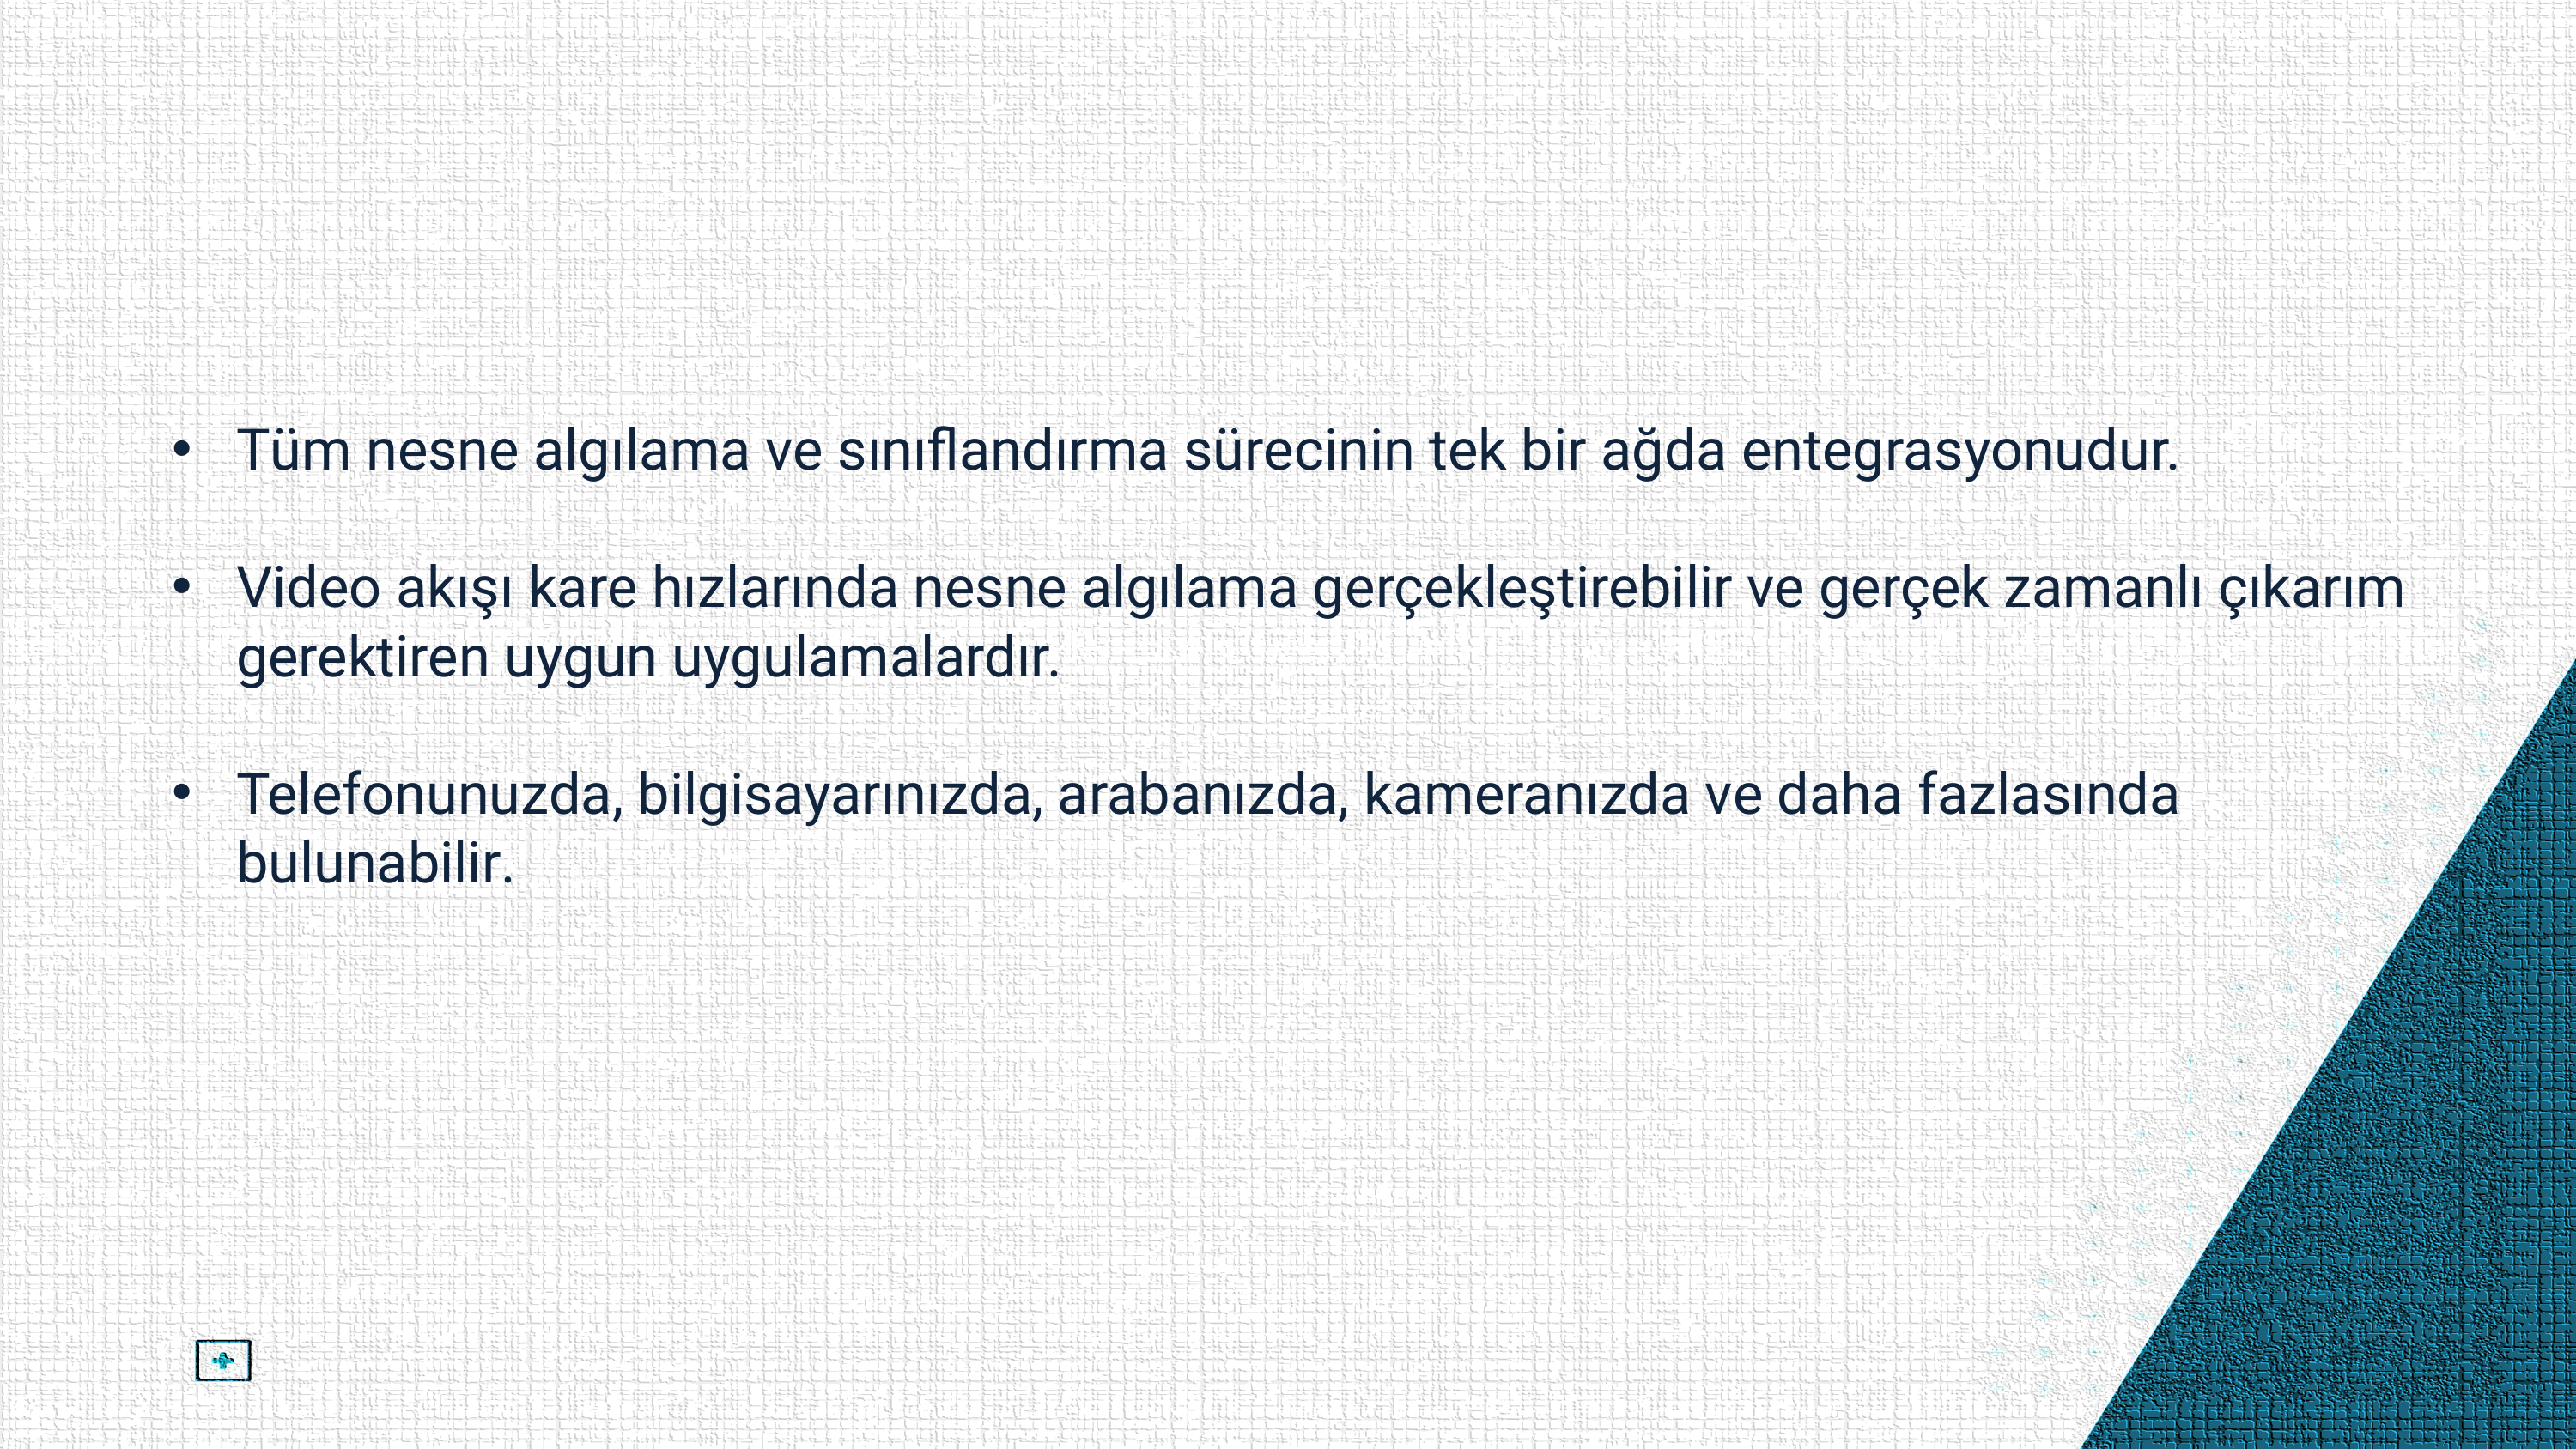

Tüm nesne algılama ve sınıflandırma sürecinin tek bir ağda entegrasyonudur.

Video akışı kare hızlarında nesne algılama gerçekleştirebilir ve gerçek zamanlı çıkarım gerektiren uygun uygulamalardır.

Telefonunuzda, bilgisayarınızda, arabanızda, kameranızda ve daha fazlasında bulunabilir.